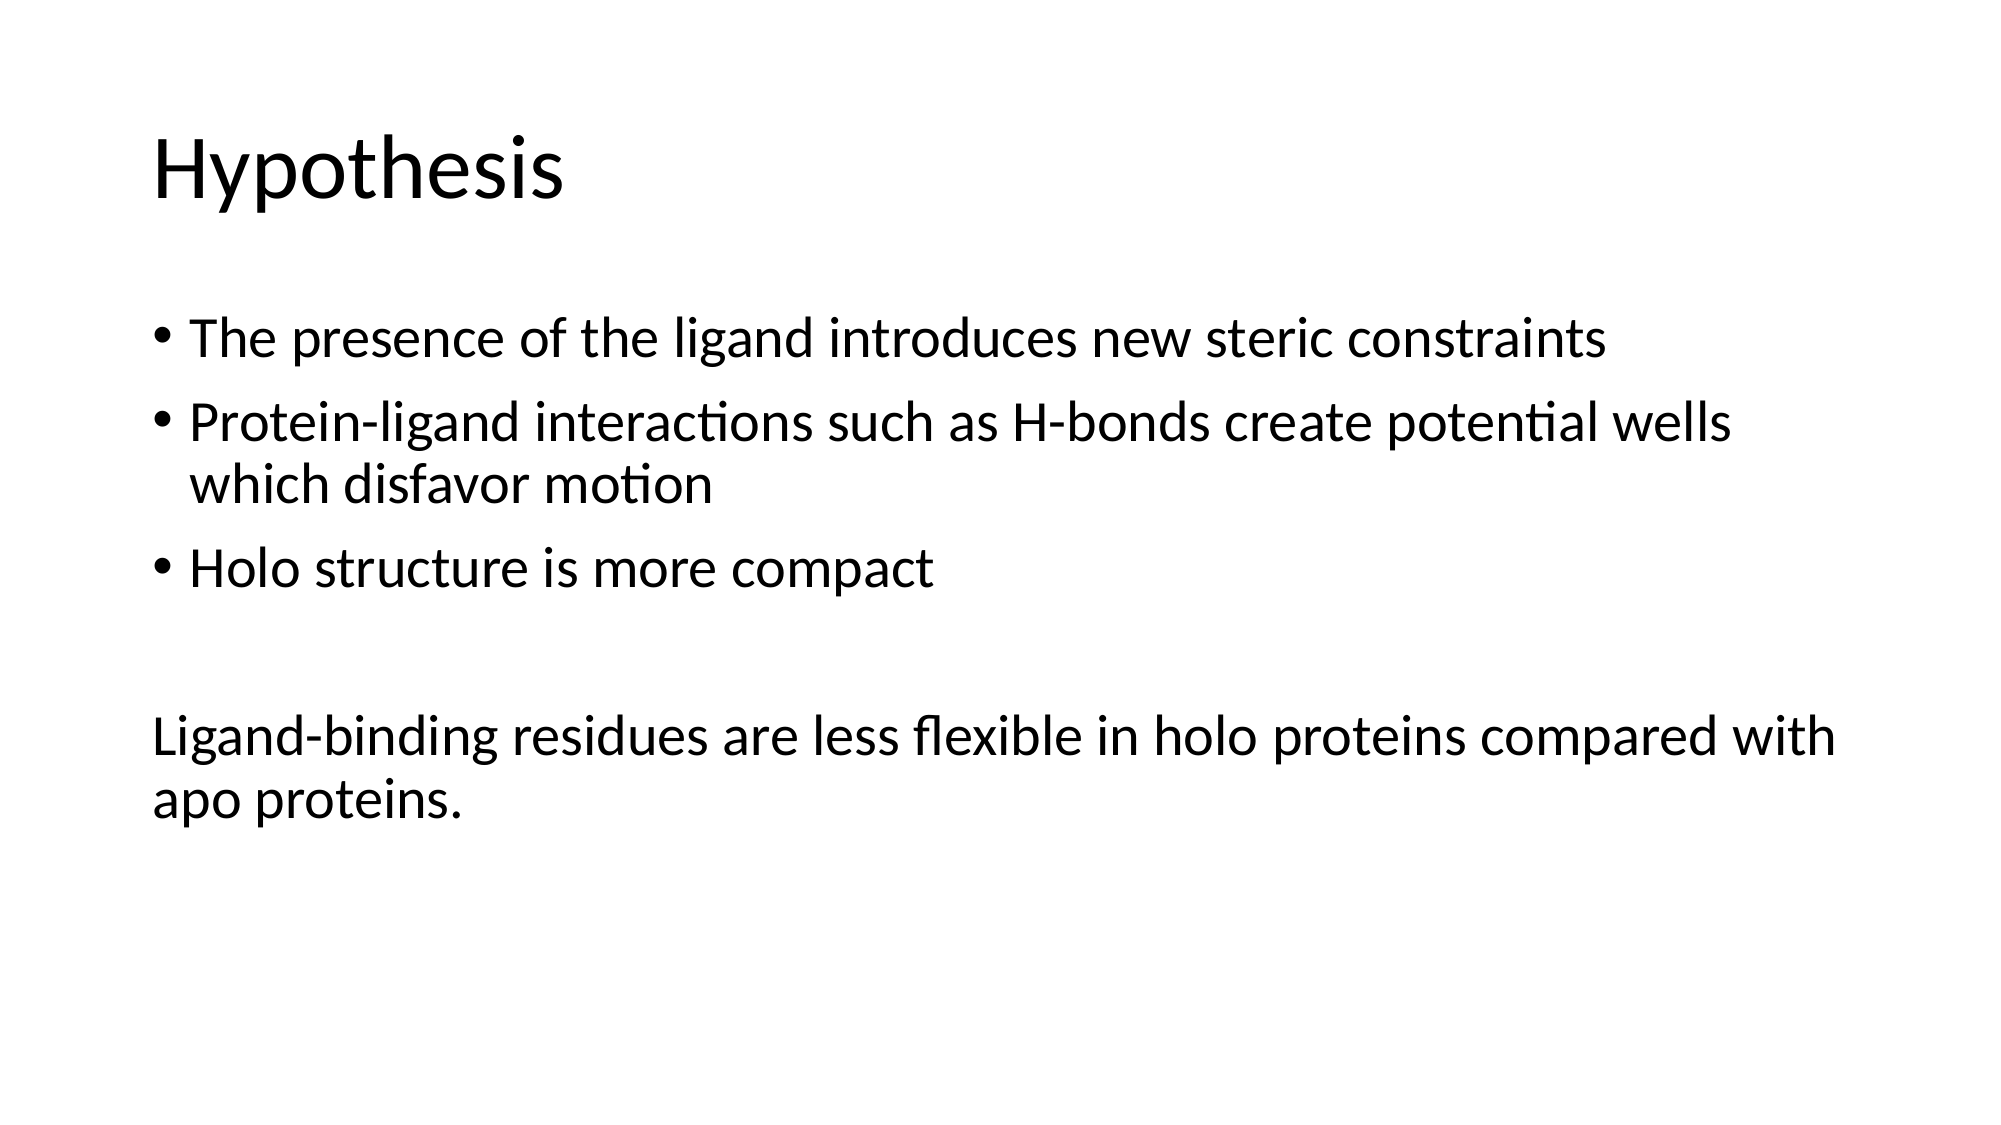

# Hypothesis
The presence of the ligand introduces new steric constraints
Protein-ligand interactions such as H-bonds create potential wells which disfavor motion
Holo structure is more compact

Ligand-binding residues are less flexible in holo proteins compared with apo proteins.